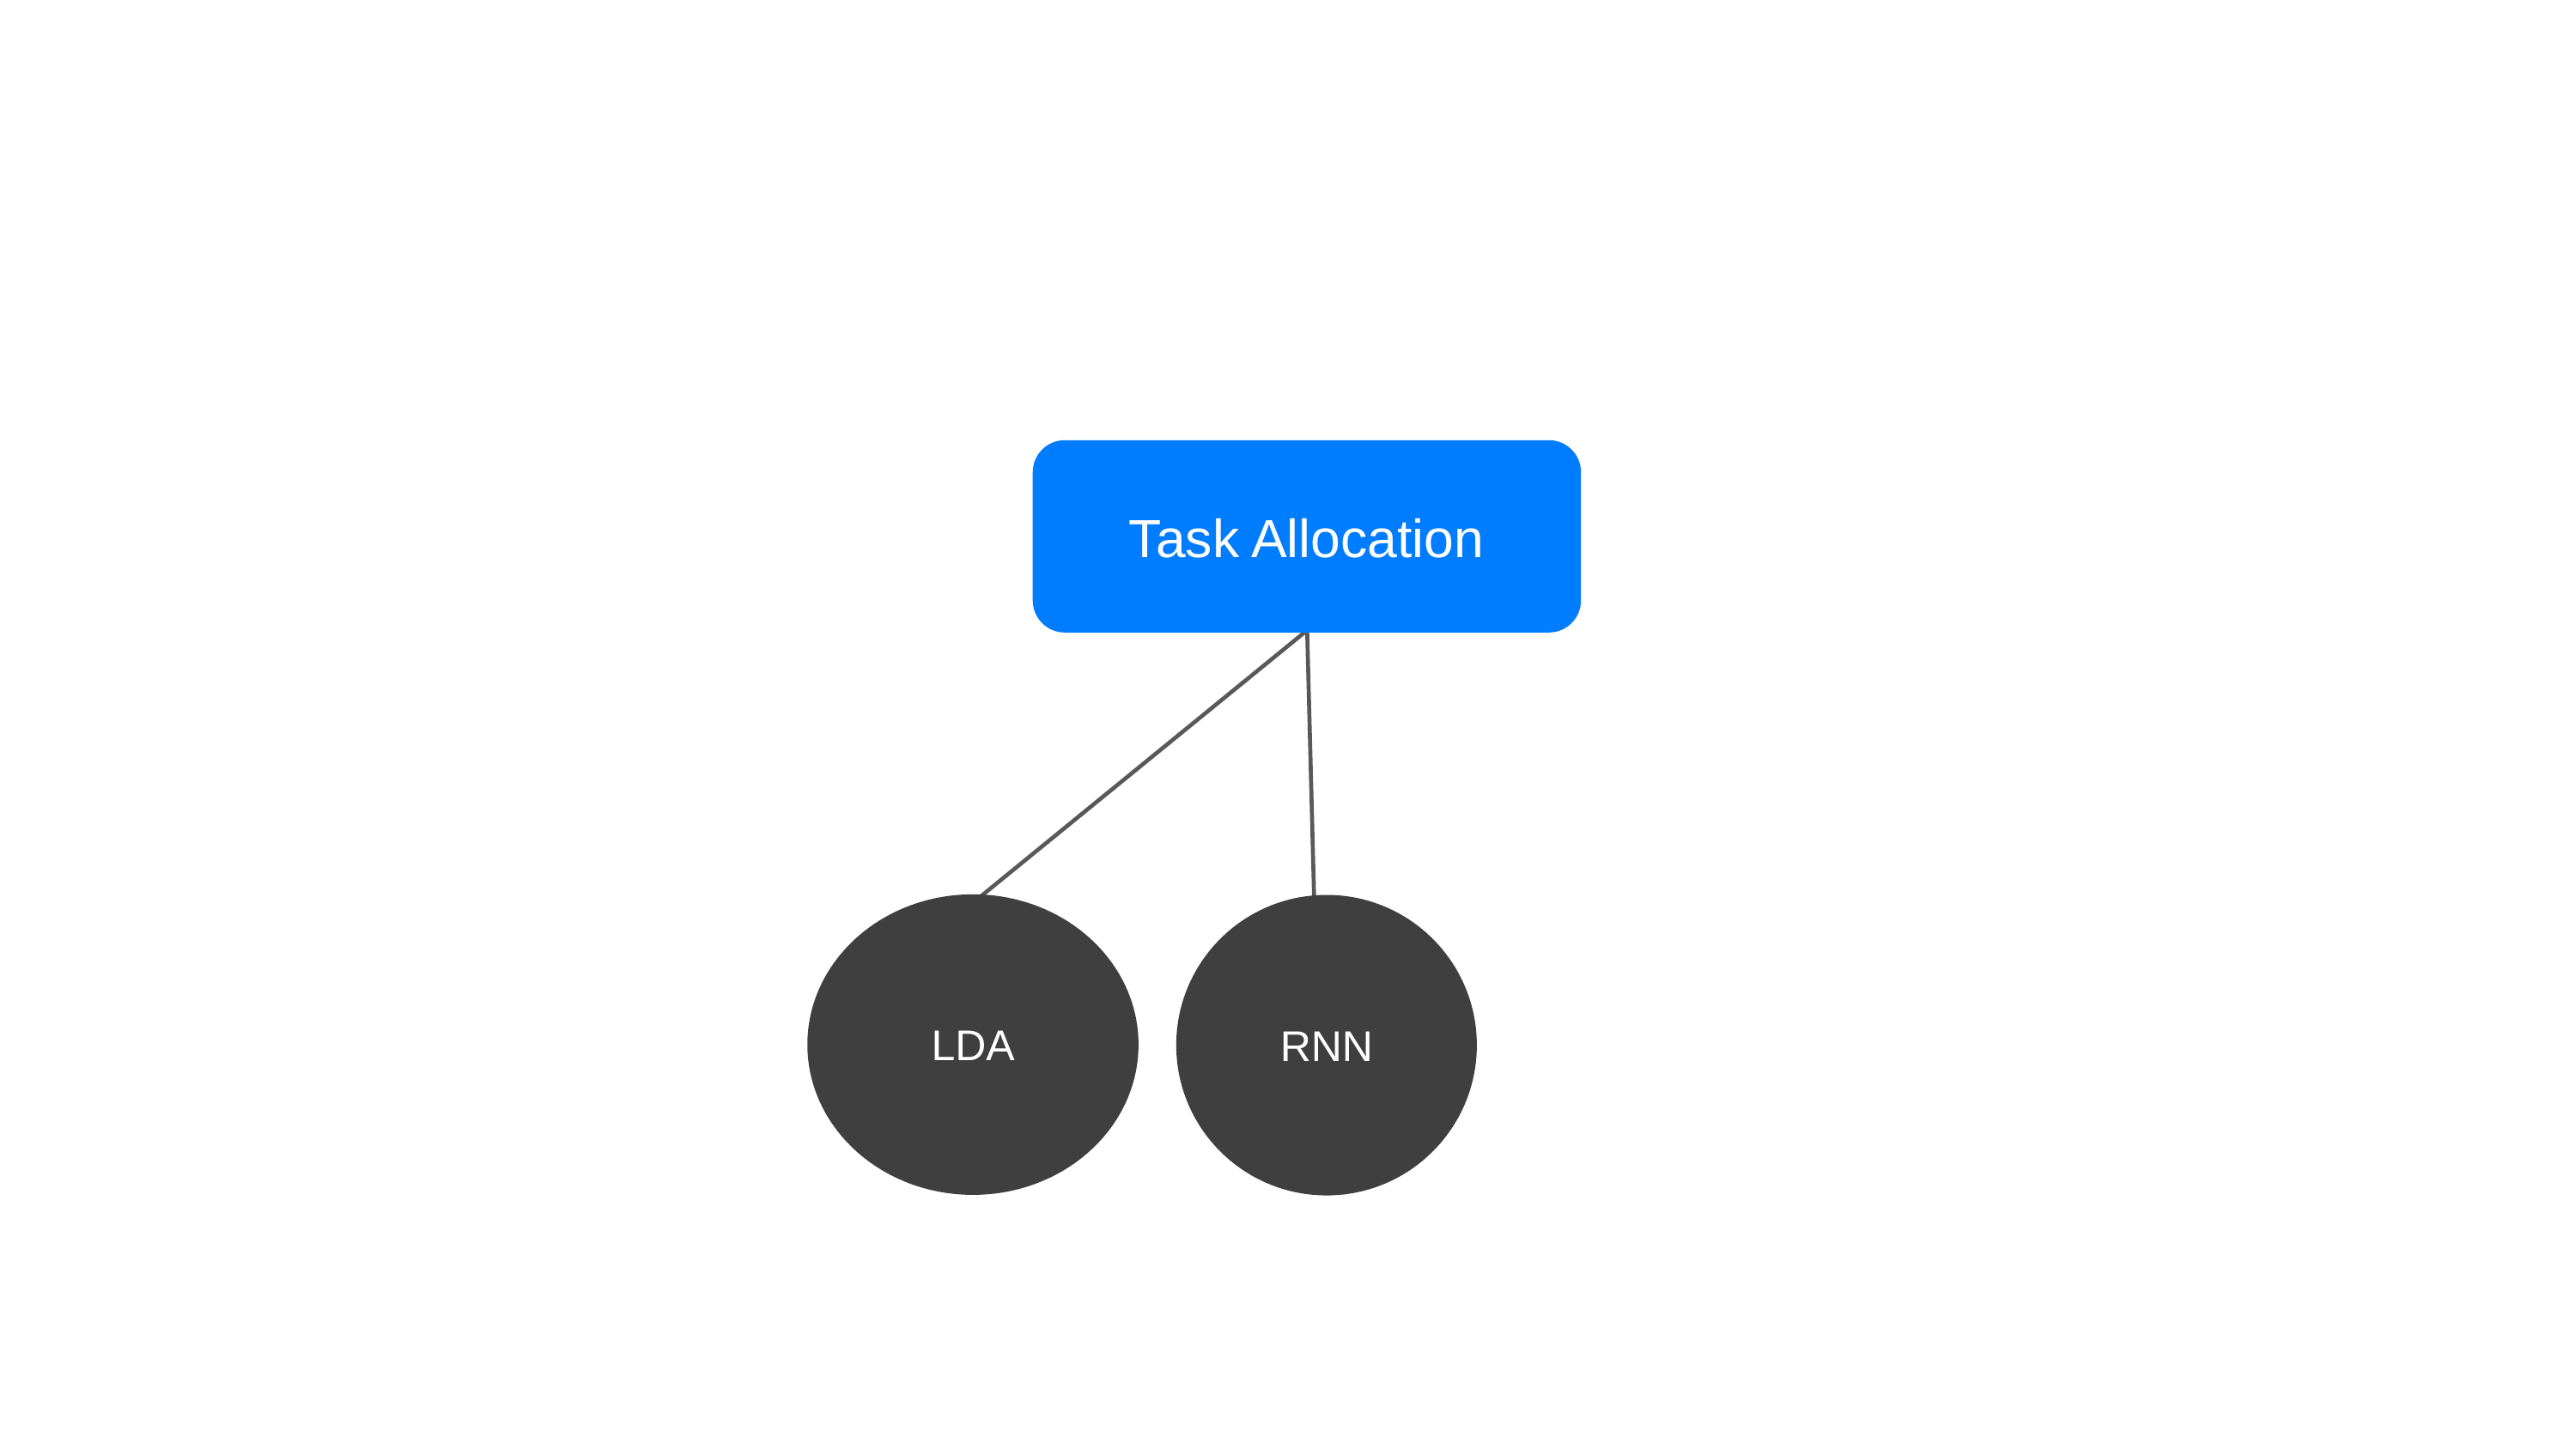

AGENDA

Timeline

System Design

Product

Literature Survey

Time Plan

Modules

Future Work

Problem Definition

Market Survey

Motivation
We will develop a software based on AI that does the following

Task Allocation

Backlog Generation

01

Effort Estimation

02

Report Generation

04

LDA

RNN

SVM

RNN

Random Forest
Introduced by

| Mohammed Alomar | Moustafa Hani |
| --- | --- |
| Moustafa Mohammed | Mennatallah Ahmed |

Product

System Design

Timeline
Empowering Agile Teams with Intelligent Automation
Under Supervision of Prof. Ahmed Darwish